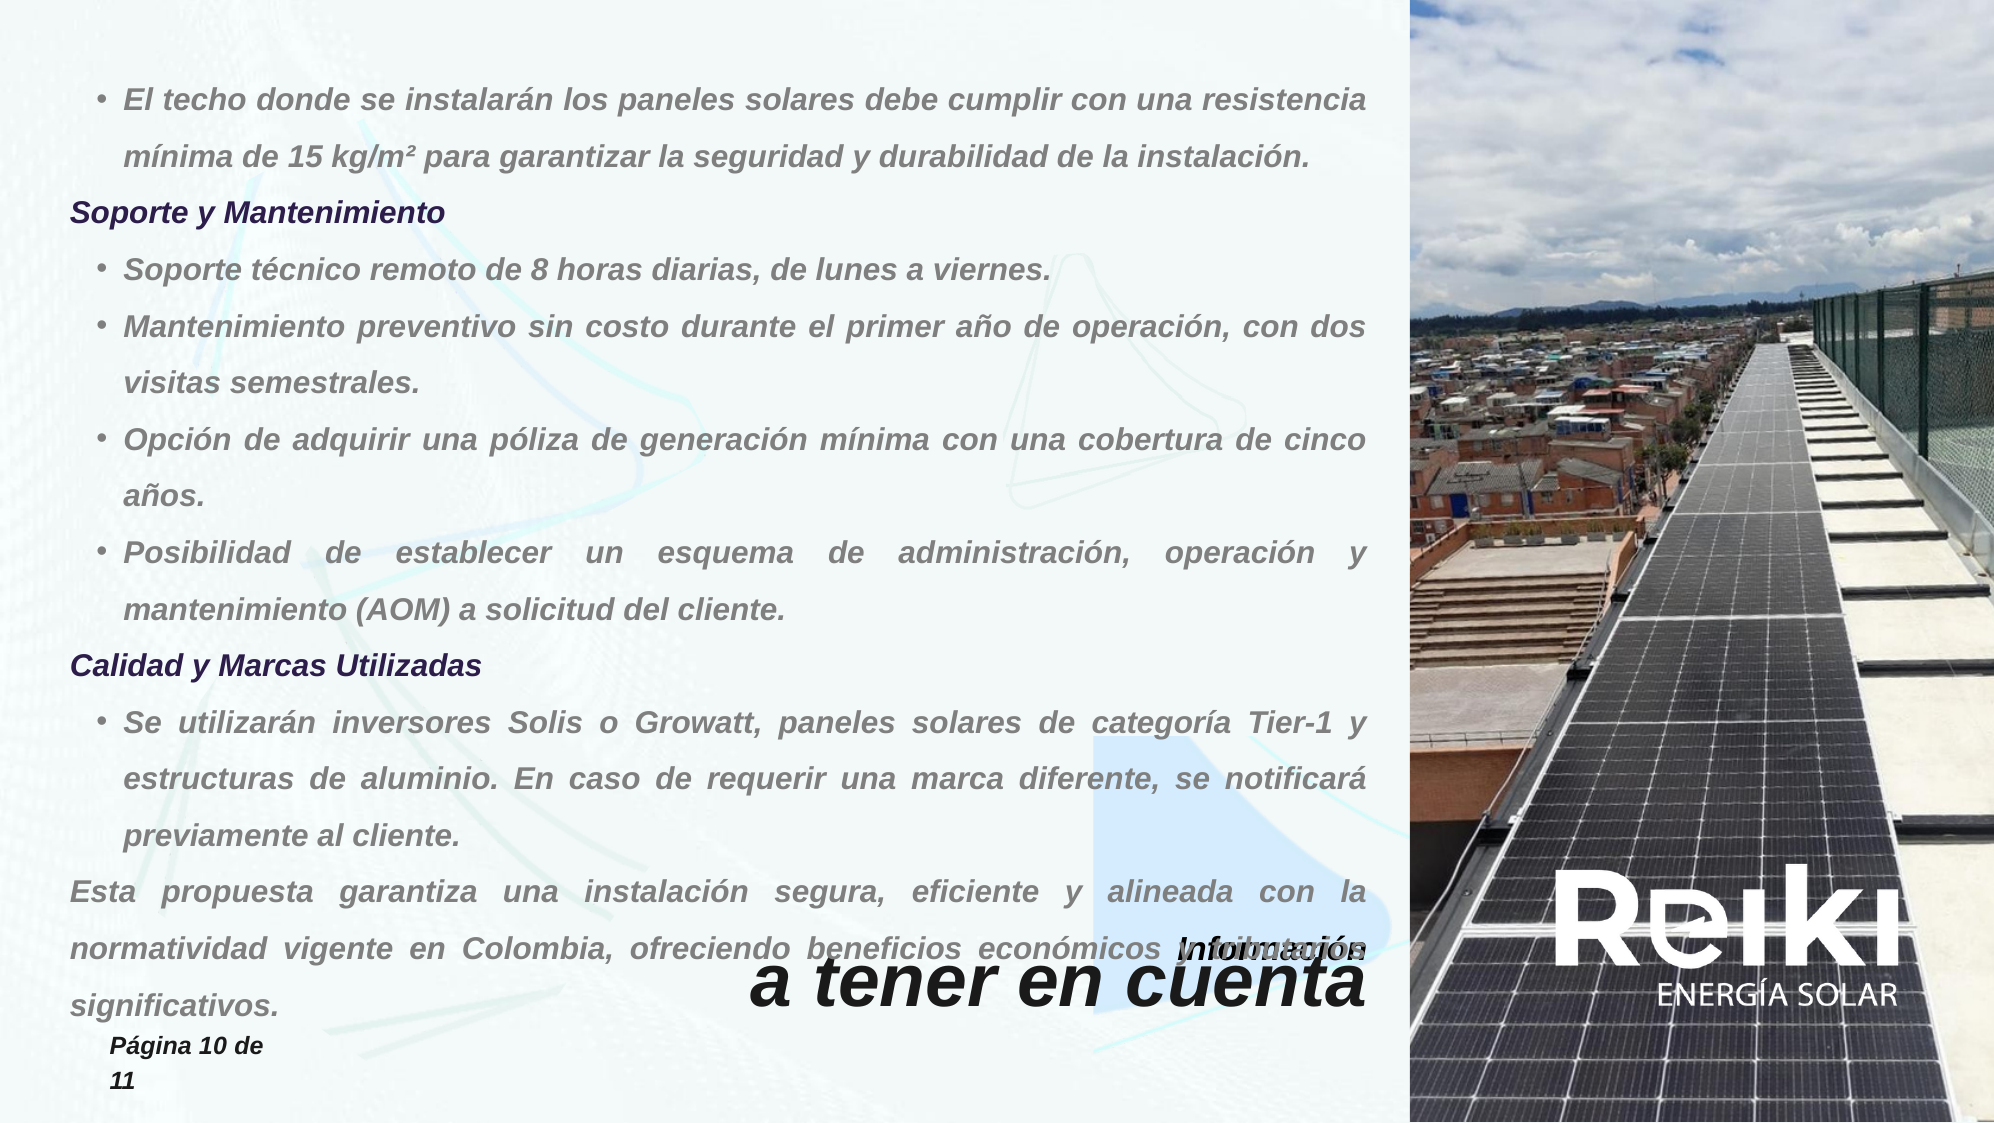

El techo donde se instalarán los paneles solares debe cumplir con una resistencia mínima de 15 kg/m² para garantizar la seguridad y durabilidad de la instalación.
Soporte y Mantenimiento
Soporte técnico remoto de 8 horas diarias, de lunes a viernes.
Mantenimiento preventivo sin costo durante el primer año de operación, con dos visitas semestrales.
Opción de adquirir una póliza de generación mínima con una cobertura de cinco años.
Posibilidad de establecer un esquema de administración, operación y mantenimiento (AOM) a solicitud del cliente.
Calidad y Marcas Utilizadas
Se utilizarán inversores Solis o Growatt, paneles solares de categoría Tier-1 y estructuras de aluminio. En caso de requerir una marca diferente, se notificará previamente al cliente.
Esta propuesta garantiza una instalación segura, eficiente y alineada con la normatividad vigente en Colombia, ofreciendo beneficios económicos y tributarios significativos.

Información
a tener en cuenta
Página 10 de 11